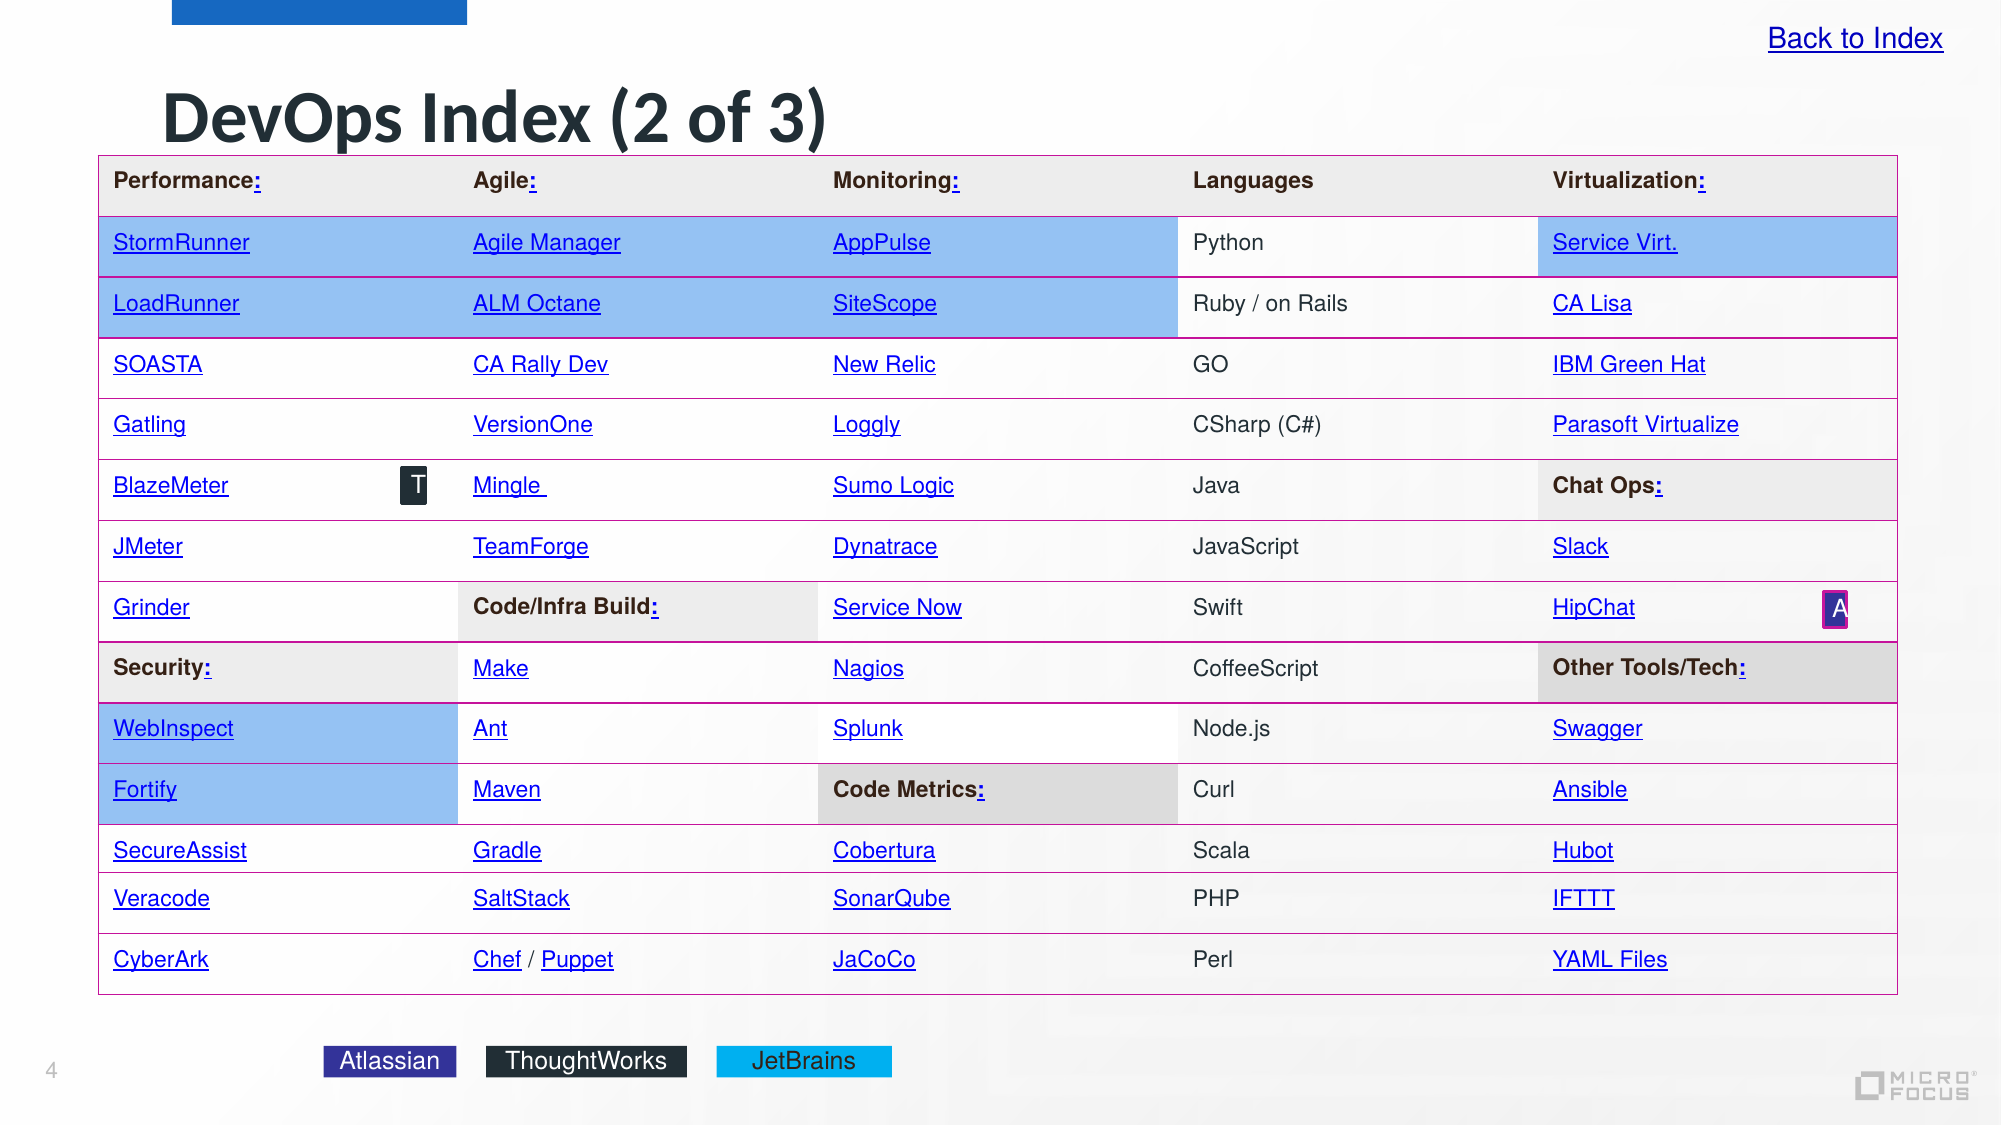

Back to Index
# DevOps Index (2 of 3)
| Performance: | Agile: | Monitoring: | Languages | Virtualization: |
| --- | --- | --- | --- | --- |
| StormRunner | Agile Manager | AppPulse | Python | Service Virt. |
| LoadRunner | ALM Octane | SiteScope | Ruby / on Rails | CA Lisa |
| SOASTA | CA Rally Dev | New Relic | GO | IBM Green Hat |
| Gatling | VersionOne | Loggly | CSharp (C#) | Parasoft Virtualize |
| BlazeMeter | Mingle | Sumo Logic | Java | Chat Ops: |
| JMeter | TeamForge | Dynatrace | JavaScript | Slack |
| Grinder | Code/Infra Build: | Service Now | Swift | HipChat |
| Security: | Make | Nagios | CoffeeScript | Other Tools/Tech: |
| WebInspect | Ant | Splunk | Node.js | Swagger |
| Fortify | Maven | Code Metrics: | Curl | Ansible |
| SecureAssist | Gradle | Cobertura | Scala | Hubot |
| Veracode | SaltStack | SonarQube | PHP | IFTTT |
| CyberArk | Chef / Puppet | JaCoCo | Perl | YAML Files |
T
A
Atlassian
ThoughtWorks
JetBrains
4